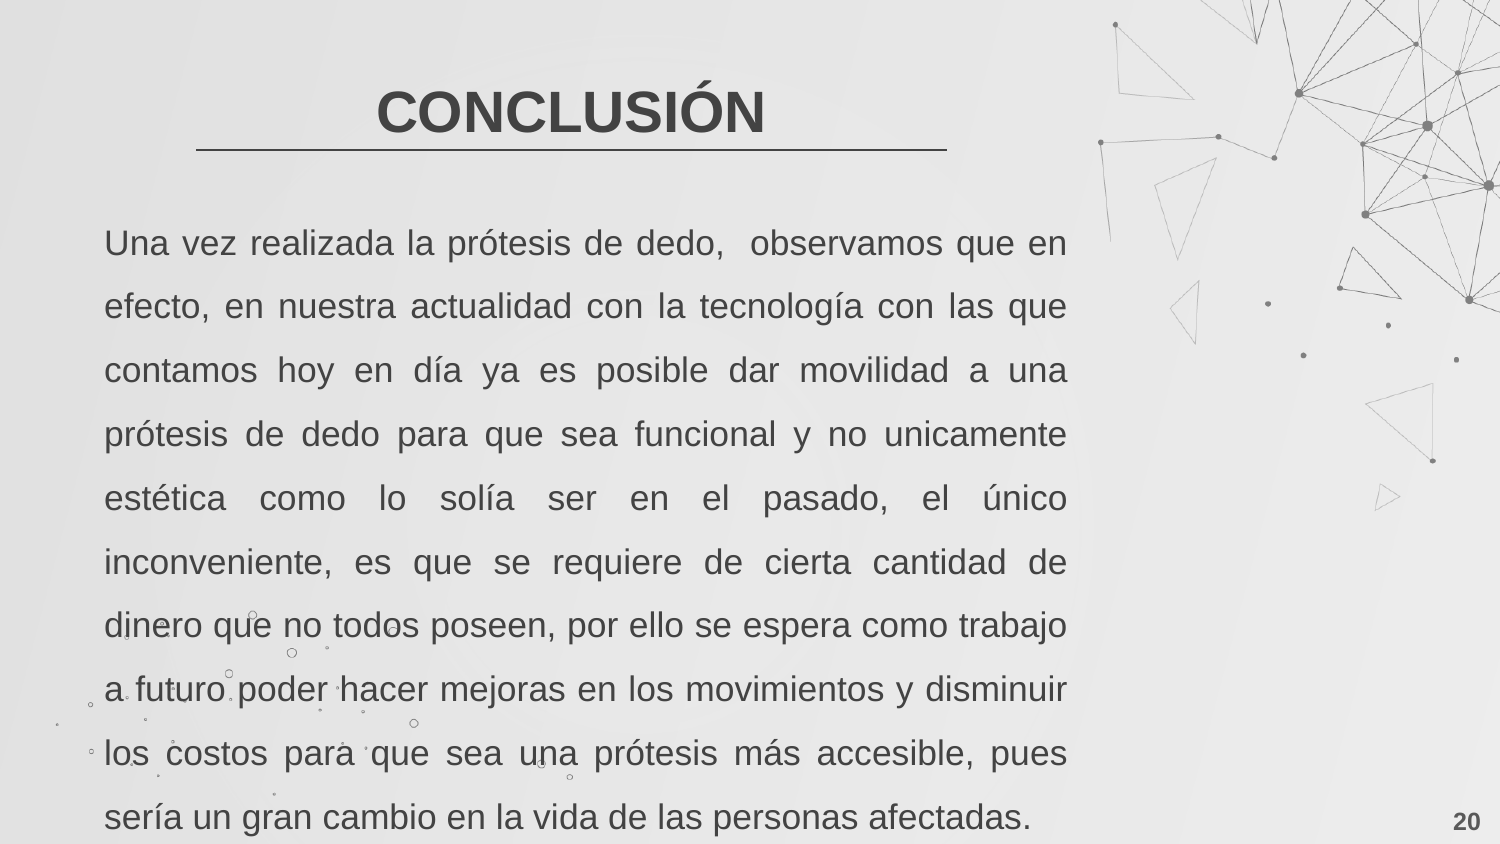

# CONCLUSIÓN
Una vez realizada la prótesis de dedo,  observamos que en efecto, en nuestra actualidad con la tecnología con las que contamos hoy en día ya es posible dar movilidad a una prótesis de dedo para que sea funcional y no unicamente estética como lo solía ser en el pasado, el único inconveniente, es que se requiere de cierta cantidad de dinero que no todos poseen, por ello se espera como trabajo a futuro poder hacer mejoras en los movimientos y disminuir los costos para que sea una prótesis más accesible, pues sería un gran cambio en la vida de las personas afectadas.
20